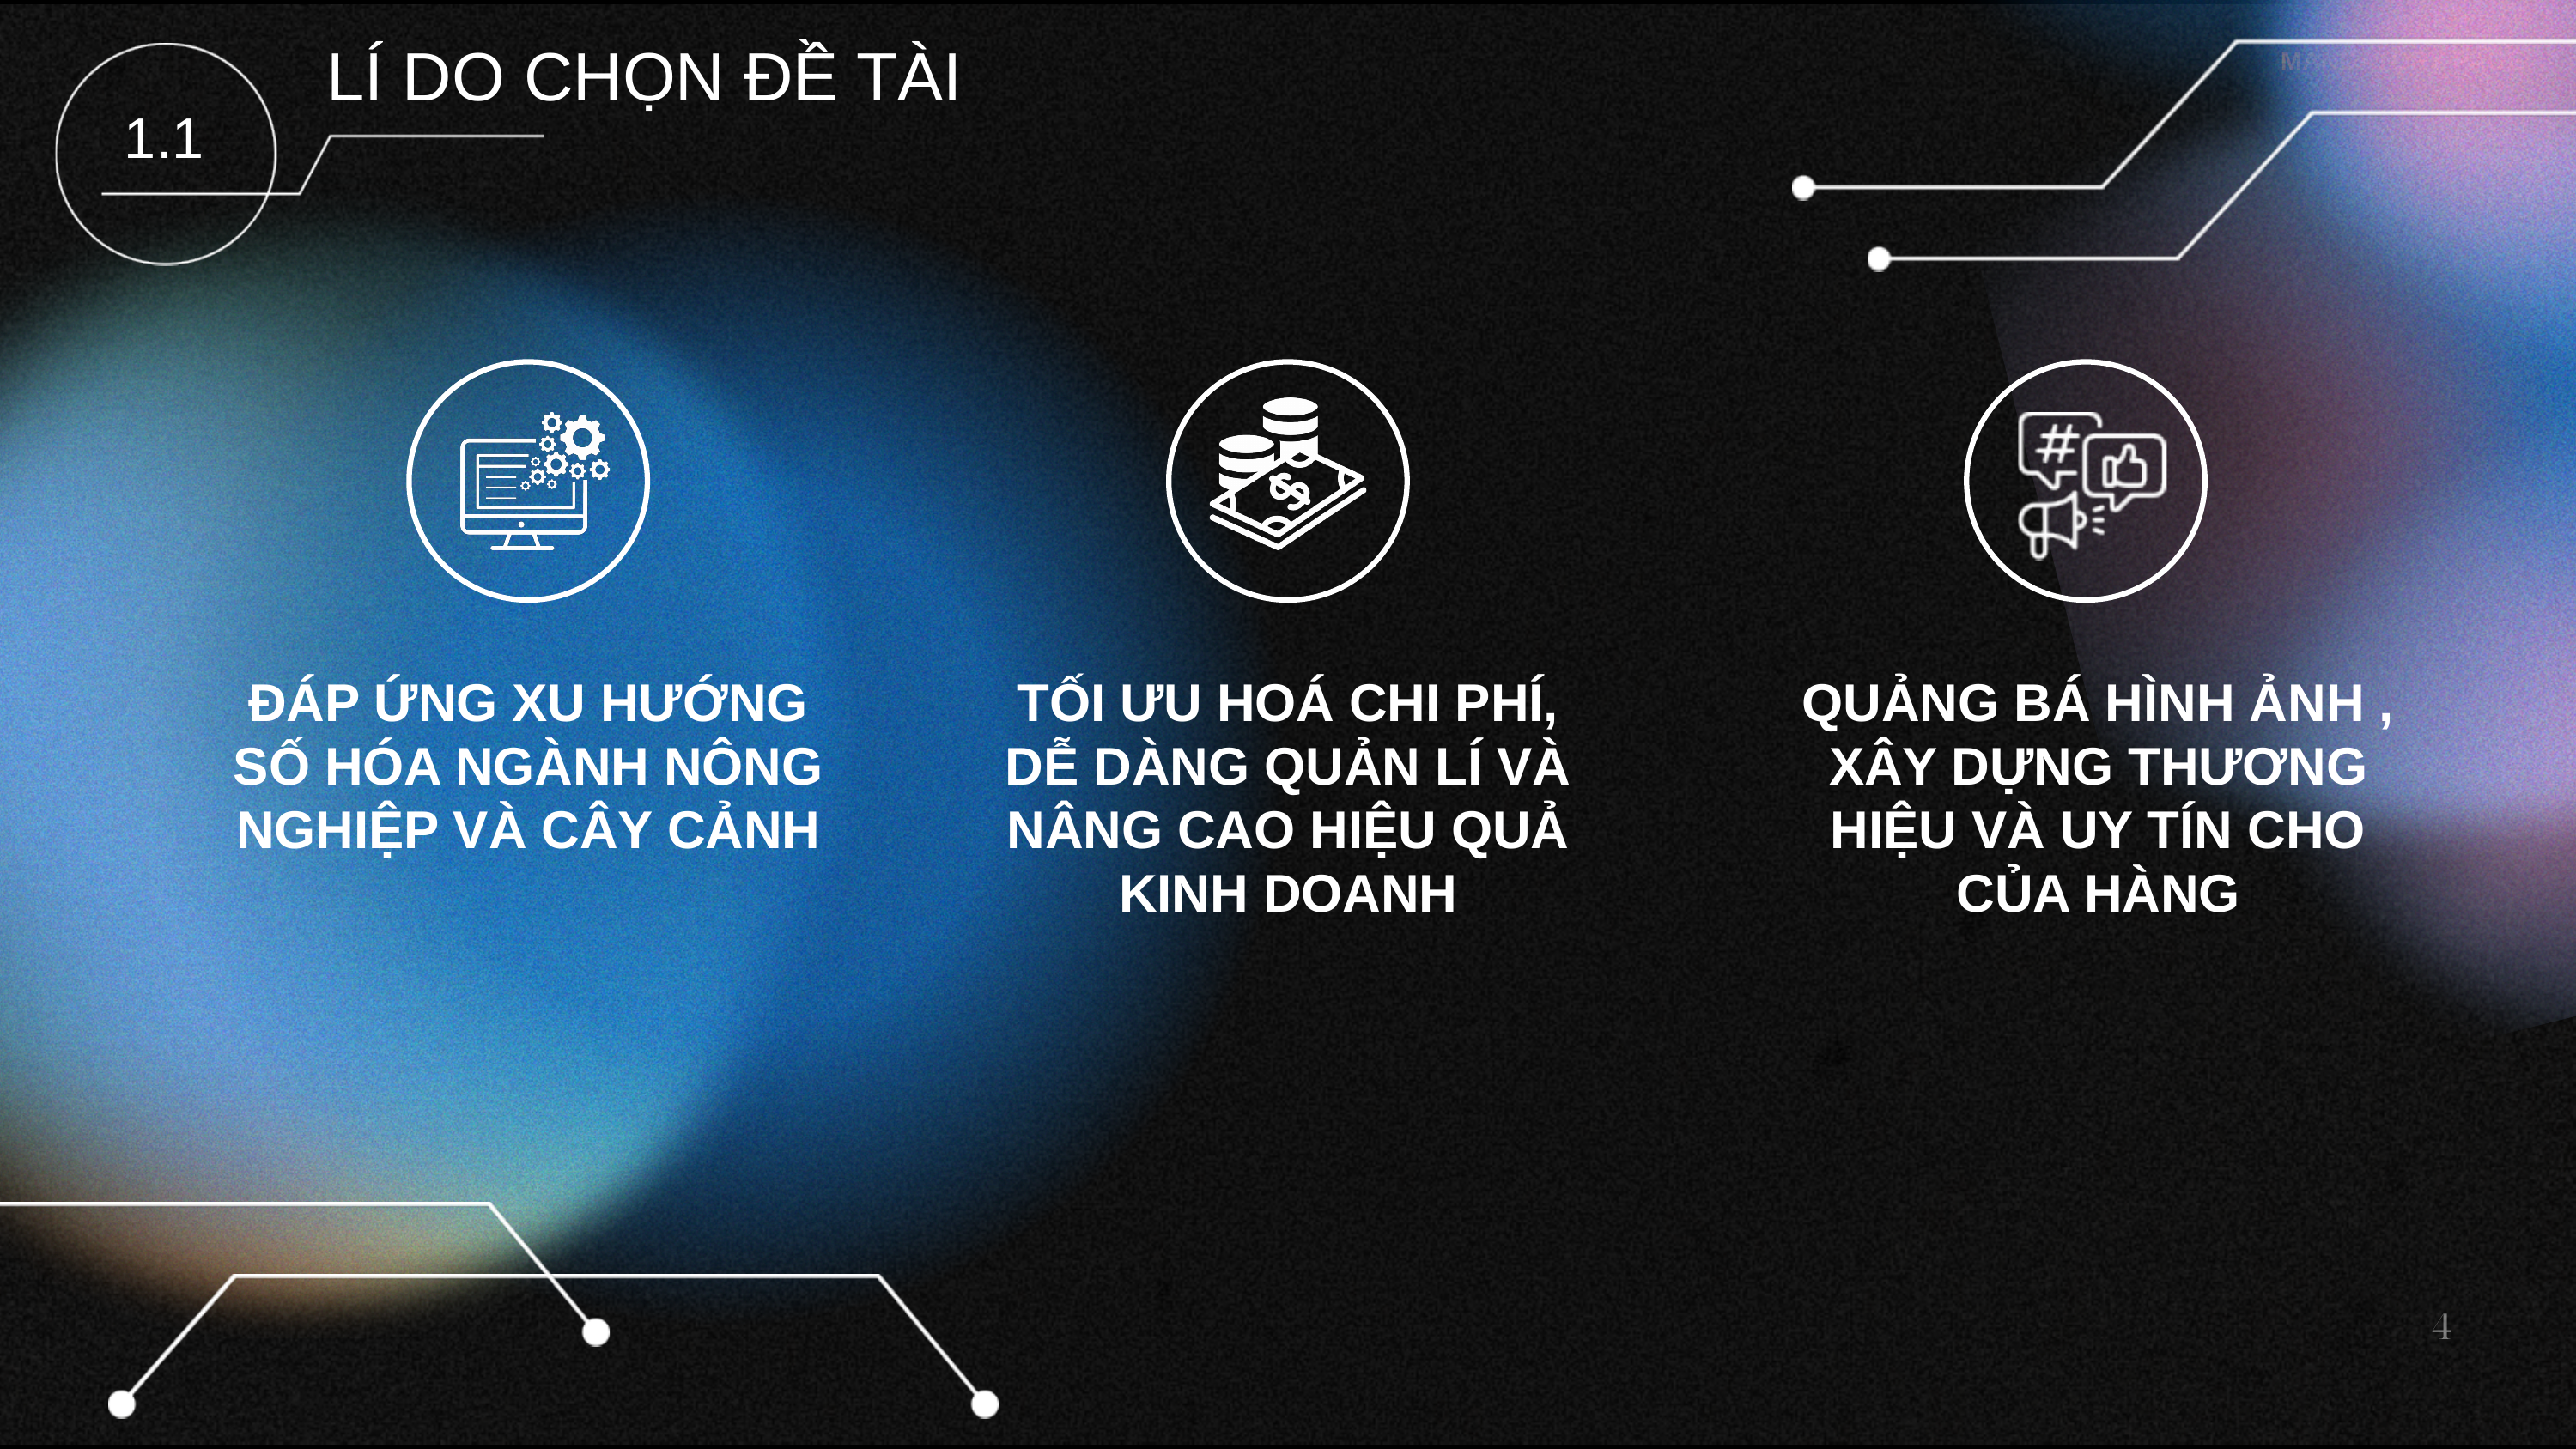

LÍ DO CHỌN ĐỀ TÀI

MANDATORY PAGE

1.1

ĐÁP ỨNG XU HƯỚNG SỐ HÓA NGÀNH NÔNG NGHIỆP VÀ CÂY CẢNH
TỐI ƯU HOÁ CHI PHÍ, DỄ DÀNG QUẢN LÍ VÀ NÂNG CAO HIỆU QUẢ KINH DOANH
QUẢNG BÁ HÌNH ẢNH , XÂY DỰNG THƯƠNG HIỆU VÀ UY TÍN CHO CỦA HÀNG

4